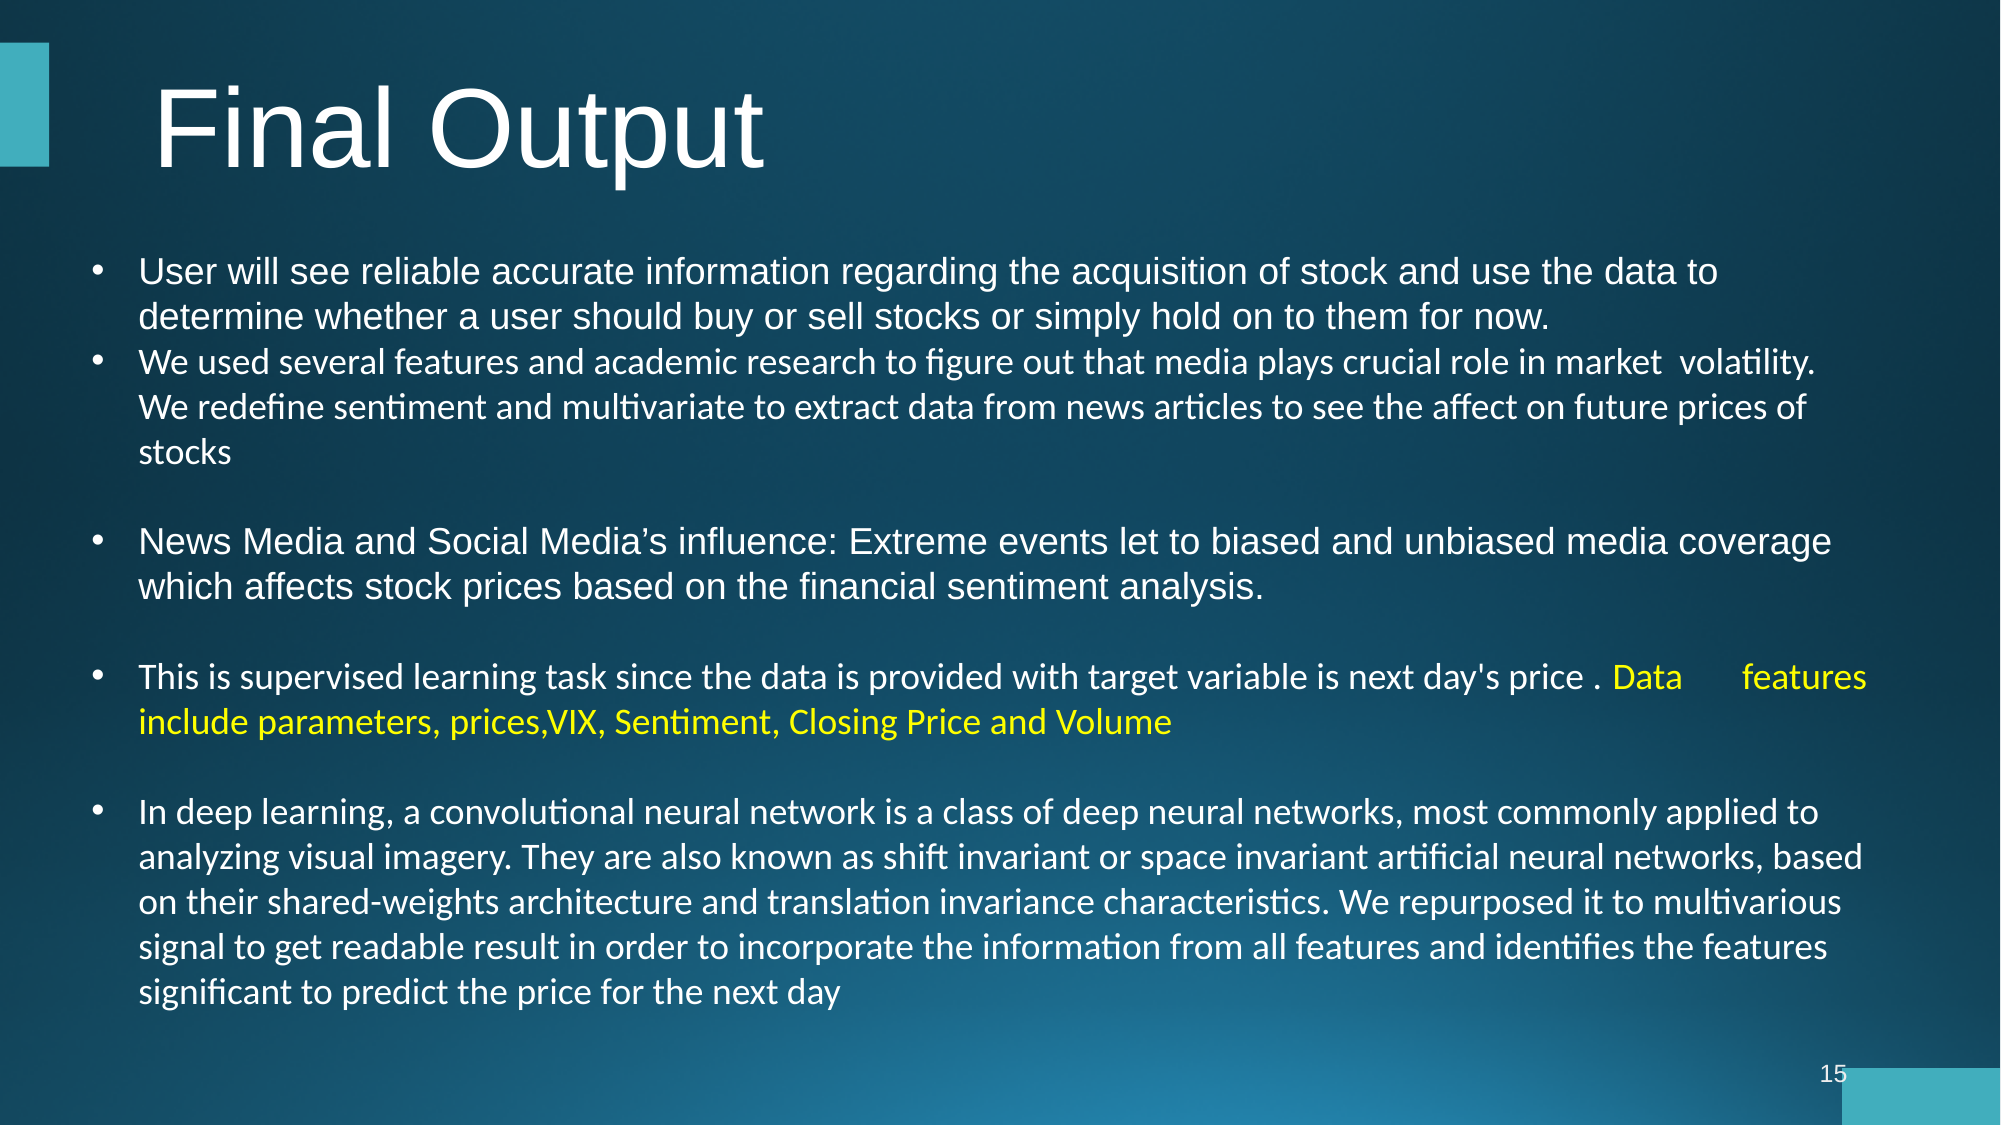

# Final Output
User will see reliable accurate information regarding the acquisition of stock and use the data to determine whether a user should buy or sell stocks or simply hold on to them for now.
We used several features and academic research to figure out that media plays crucial role in market  volatility. We redefine sentiment and multivariate to extract data from news articles to see the affect on future prices of stocks

News Media and Social Media’s influence: Extreme events let to biased and unbiased media coverage which affects stock prices based on the financial sentiment analysis.

This is supervised learning task since the data is provided with target variable is next day's price . Data       features include parameters, prices,VIX, Sentiment, Closing Price and Volume

In deep learning, a convolutional neural network is a class of deep neural networks, most commonly applied to analyzing visual imagery. They are also known as shift invariant or space invariant artificial neural networks, based on their shared-weights architecture and translation invariance characteristics. We repurposed it to multivarious signal to get readable result in order to incorporate the information from all features and identifies the features significant to predict the price for the next day

15